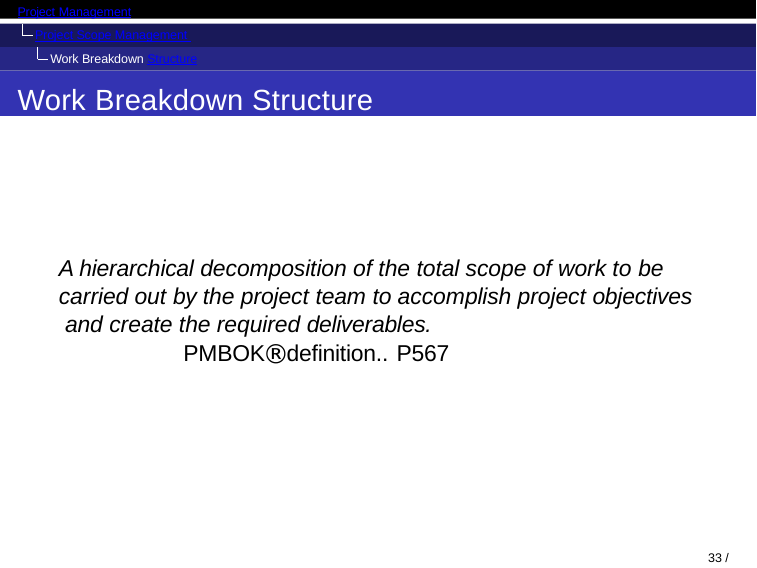

Project Management
Project Scope Management  Work Breakdown Structure

Work Breakdown Structure
A hierarchical decomposition of the total scope of work to be  carried out by the project team to accomplish project objectives  and create the required deliverables.
PMBOK®definition.. P567
33 / 53